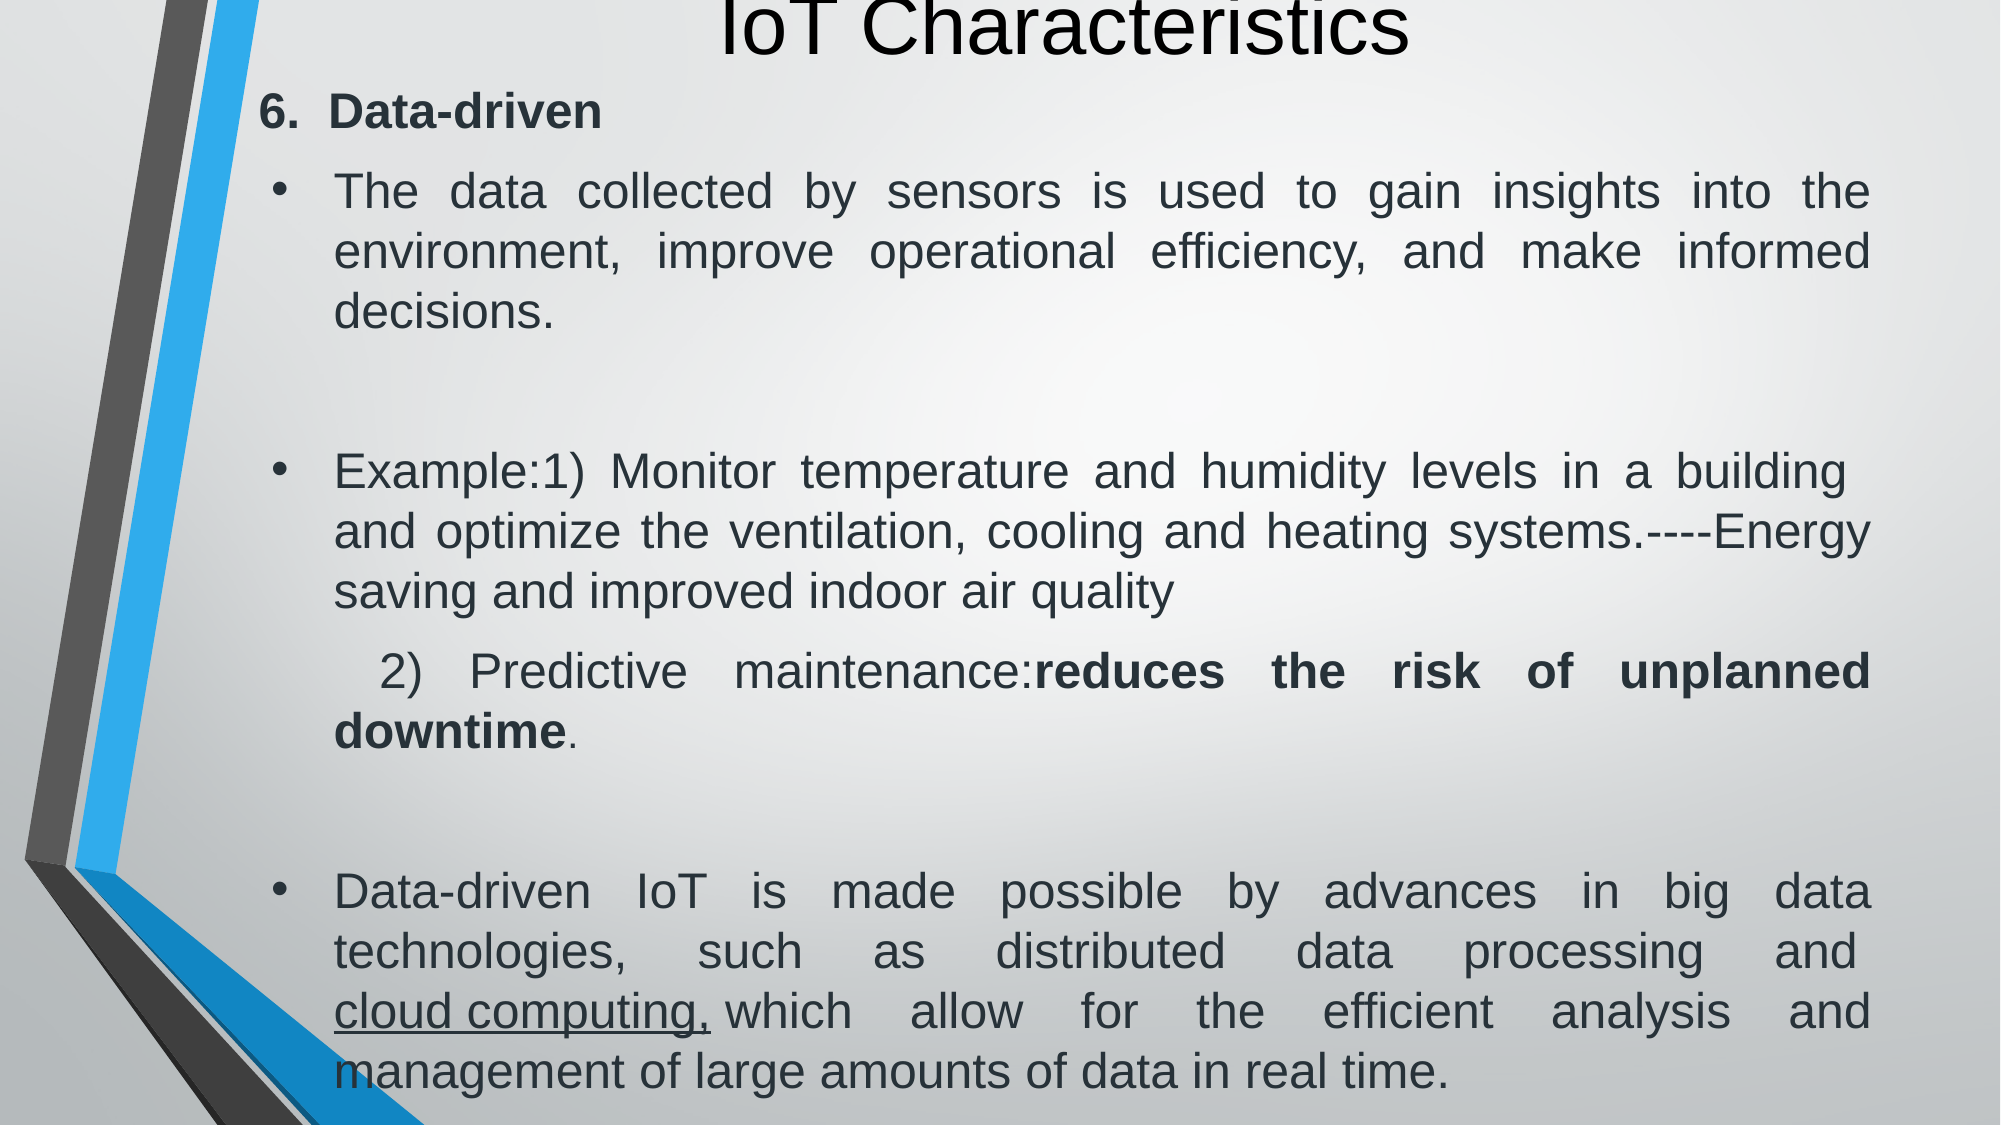

# IoT Characteristics
6.  Data-driven
The data collected by sensors is used to gain insights into the environment, improve operational efficiency, and make informed decisions.

Example:1) Monitor temperature and humidity levels in a building  and optimize the ventilation, cooling and heating systems.----Energy saving and improved indoor air quality
 2) Predictive maintenance:reduces the risk of unplanned downtime.

Data-driven IoT is made possible by advances in big data technologies, such as distributed data processing and cloud computing, which allow for the efficient analysis and management of large amounts of data in real time.